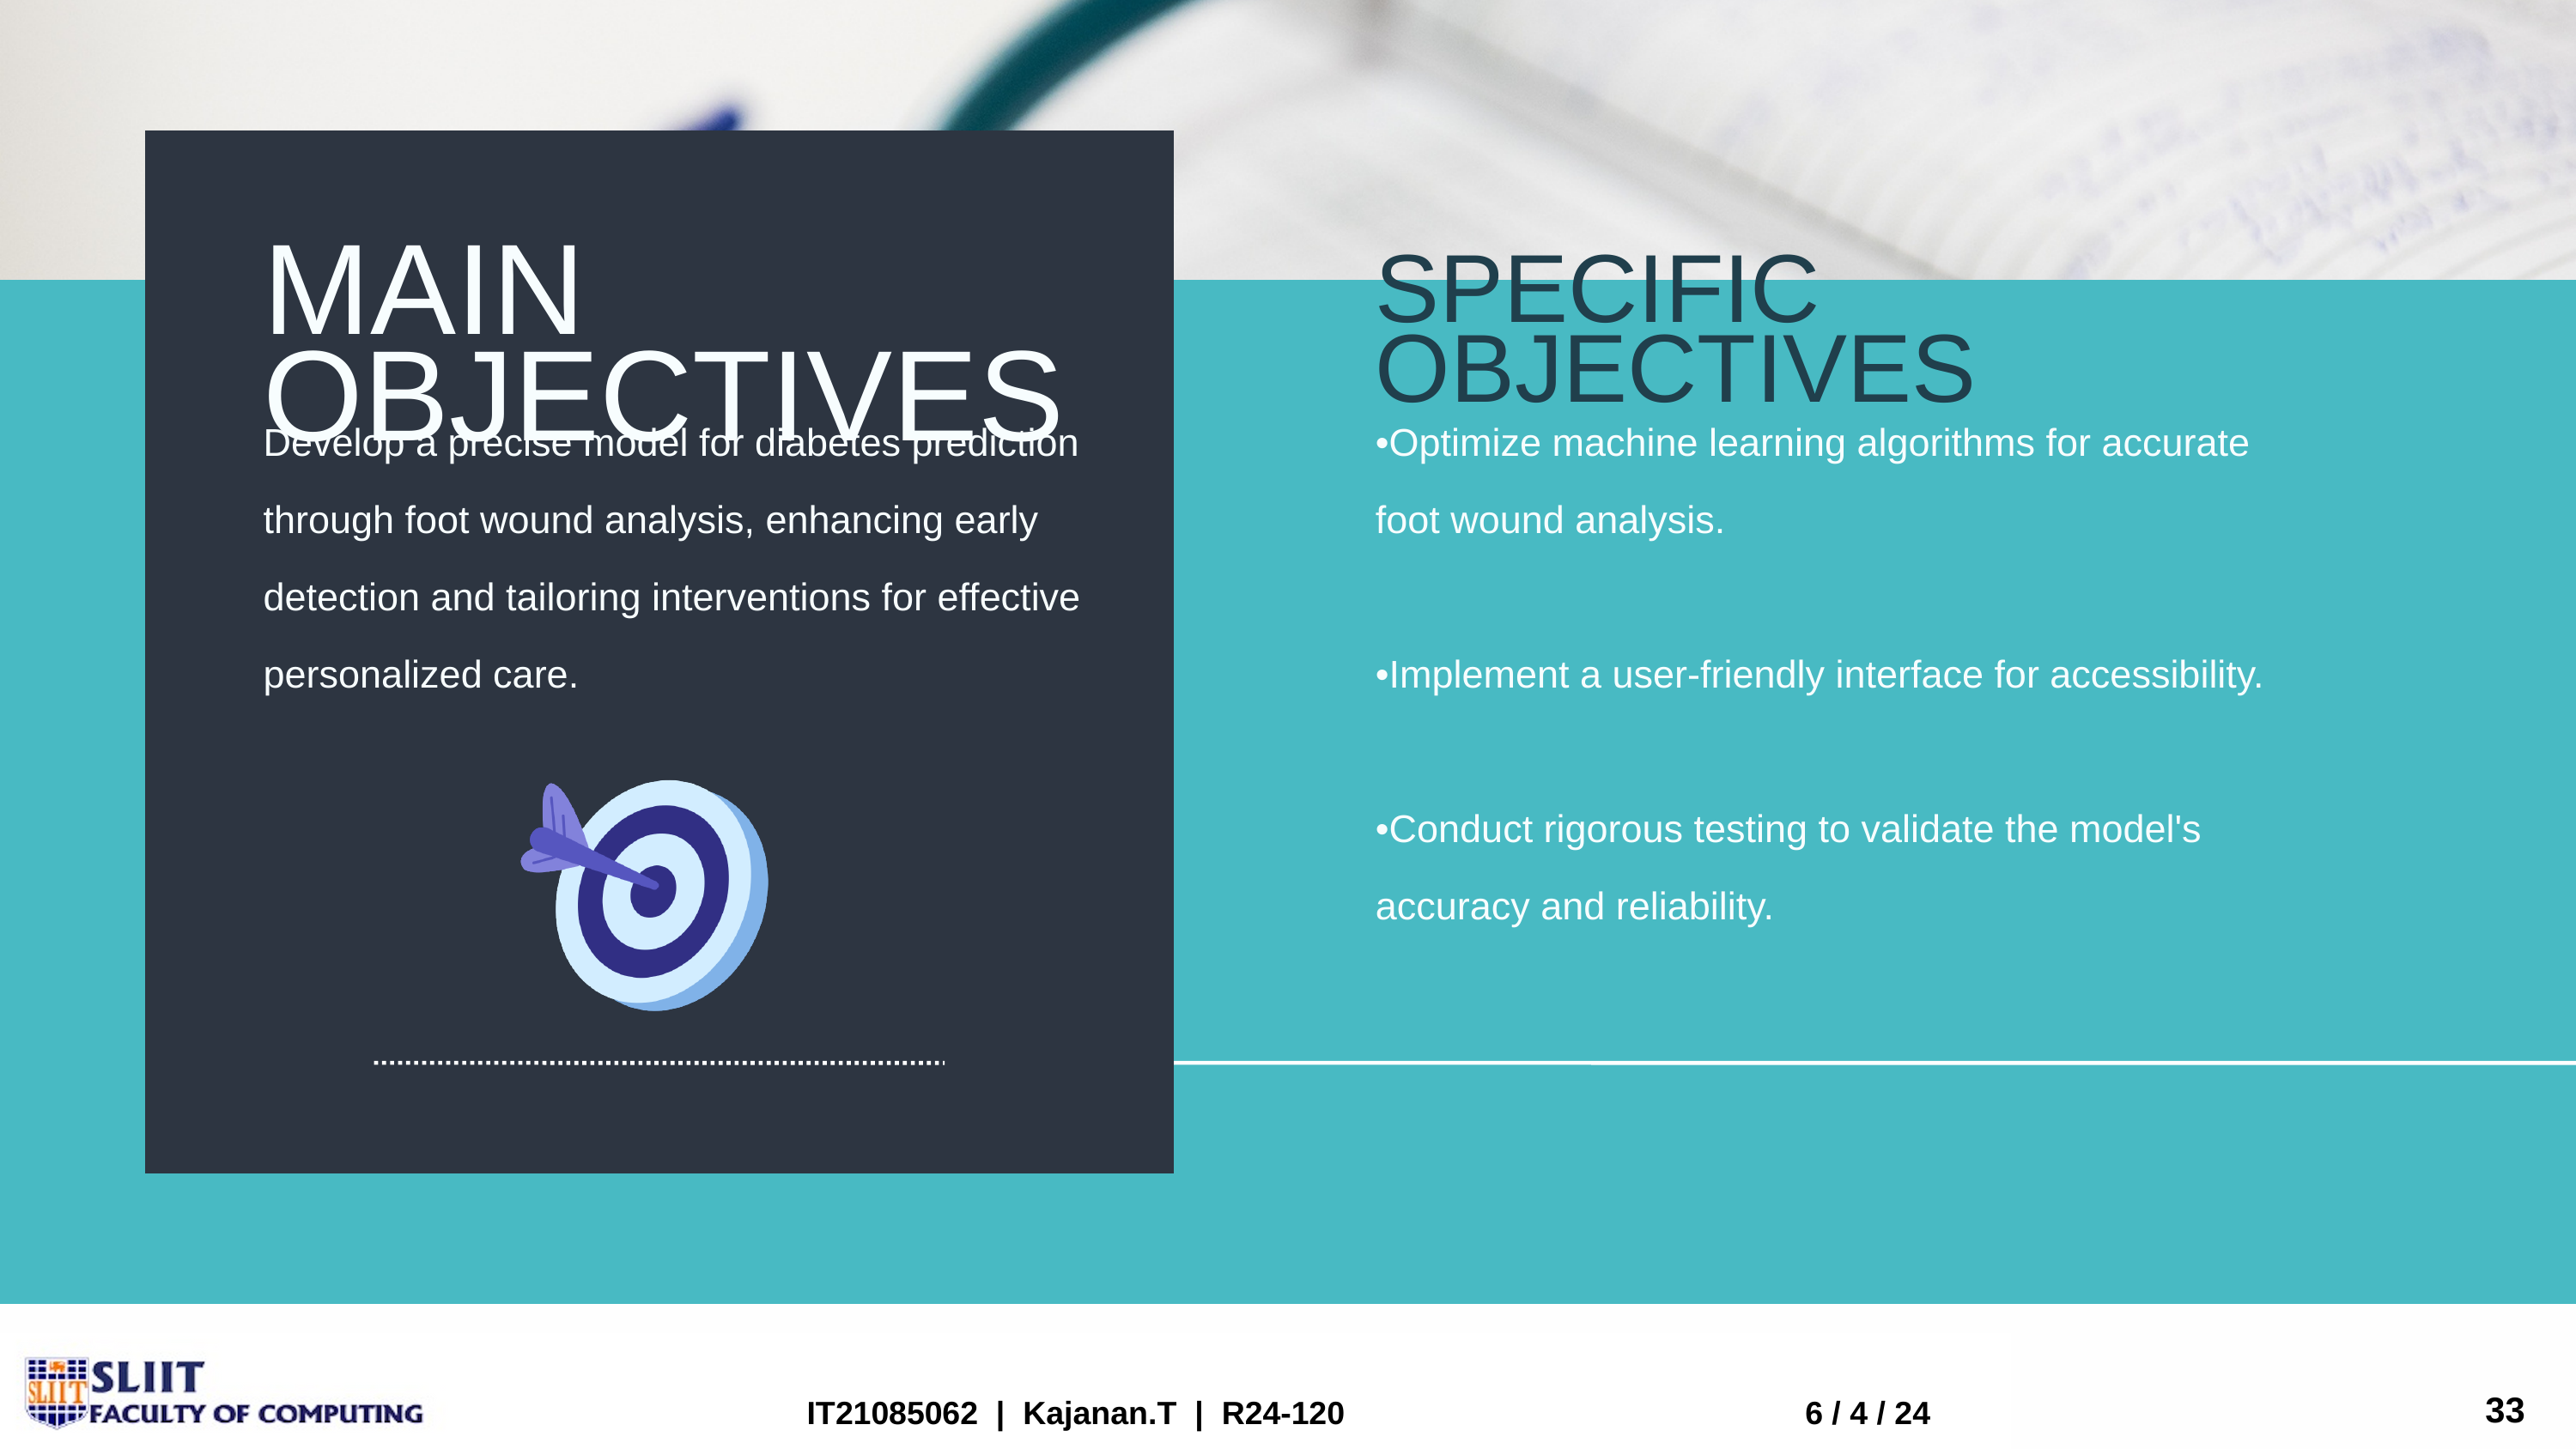

MAIN OBJECTIVES
SPECIFIC OBJECTIVES

Develop a precise model for diabetes prediction through foot wound analysis, enhancing early detection and tailoring interventions for effective personalized care.

•Optimize machine learning algorithms for accurate foot wound analysis.

•Implement a user-friendly interface for accessibility.

•Conduct rigorous testing to validate the model's accuracy and reliability.

33
IT21085062  |  Kajanan.T  |  R24-120
6 / 4 / 24